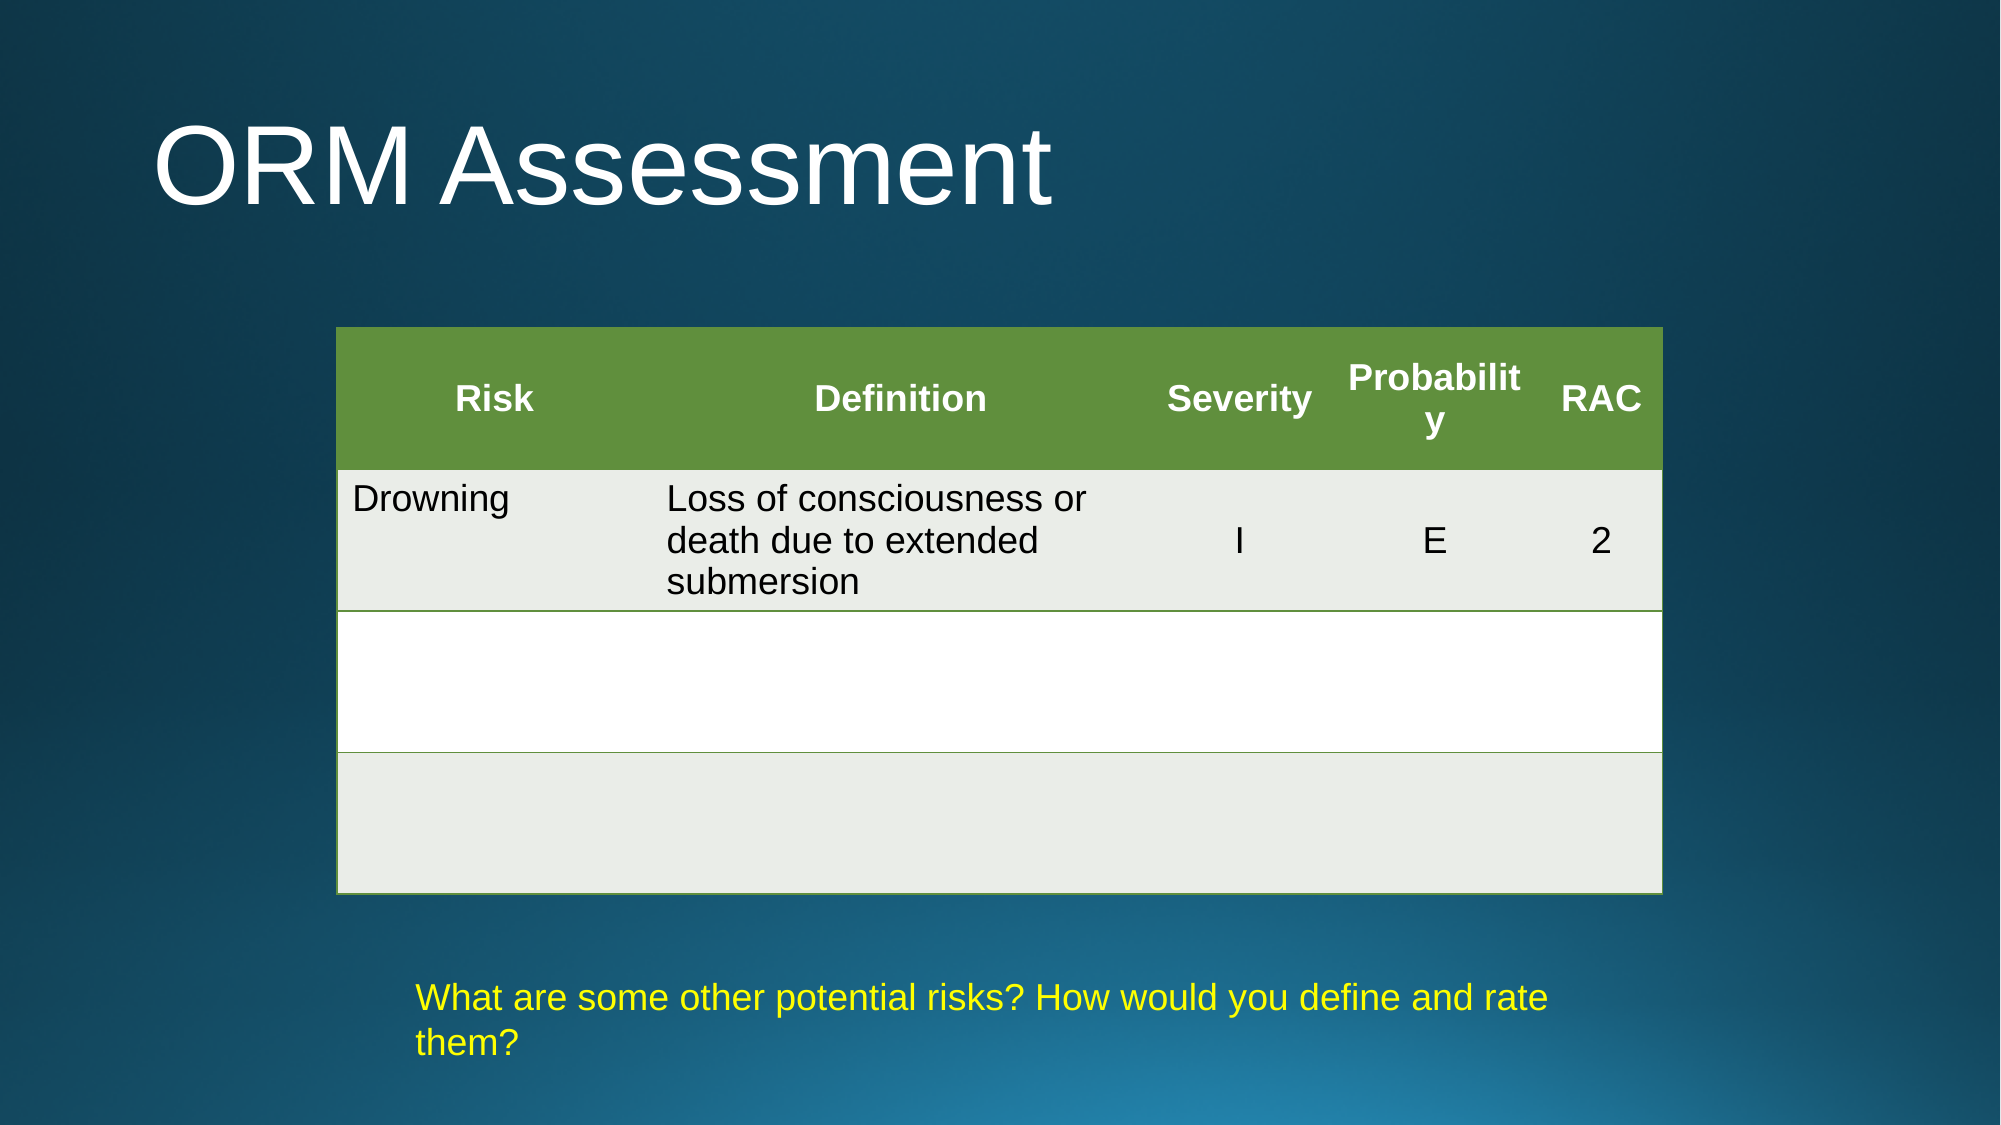

# ORM Assessment
| Risk | Definition | Severity | Probability | RAC |
| --- | --- | --- | --- | --- |
| Drowning | Loss of consciousness or death due to extended submersion | I | E | 2 |
|  |  |  |  |  |
|  |  |  |  |  |
What are some other potential risks? How would you define and rate them?